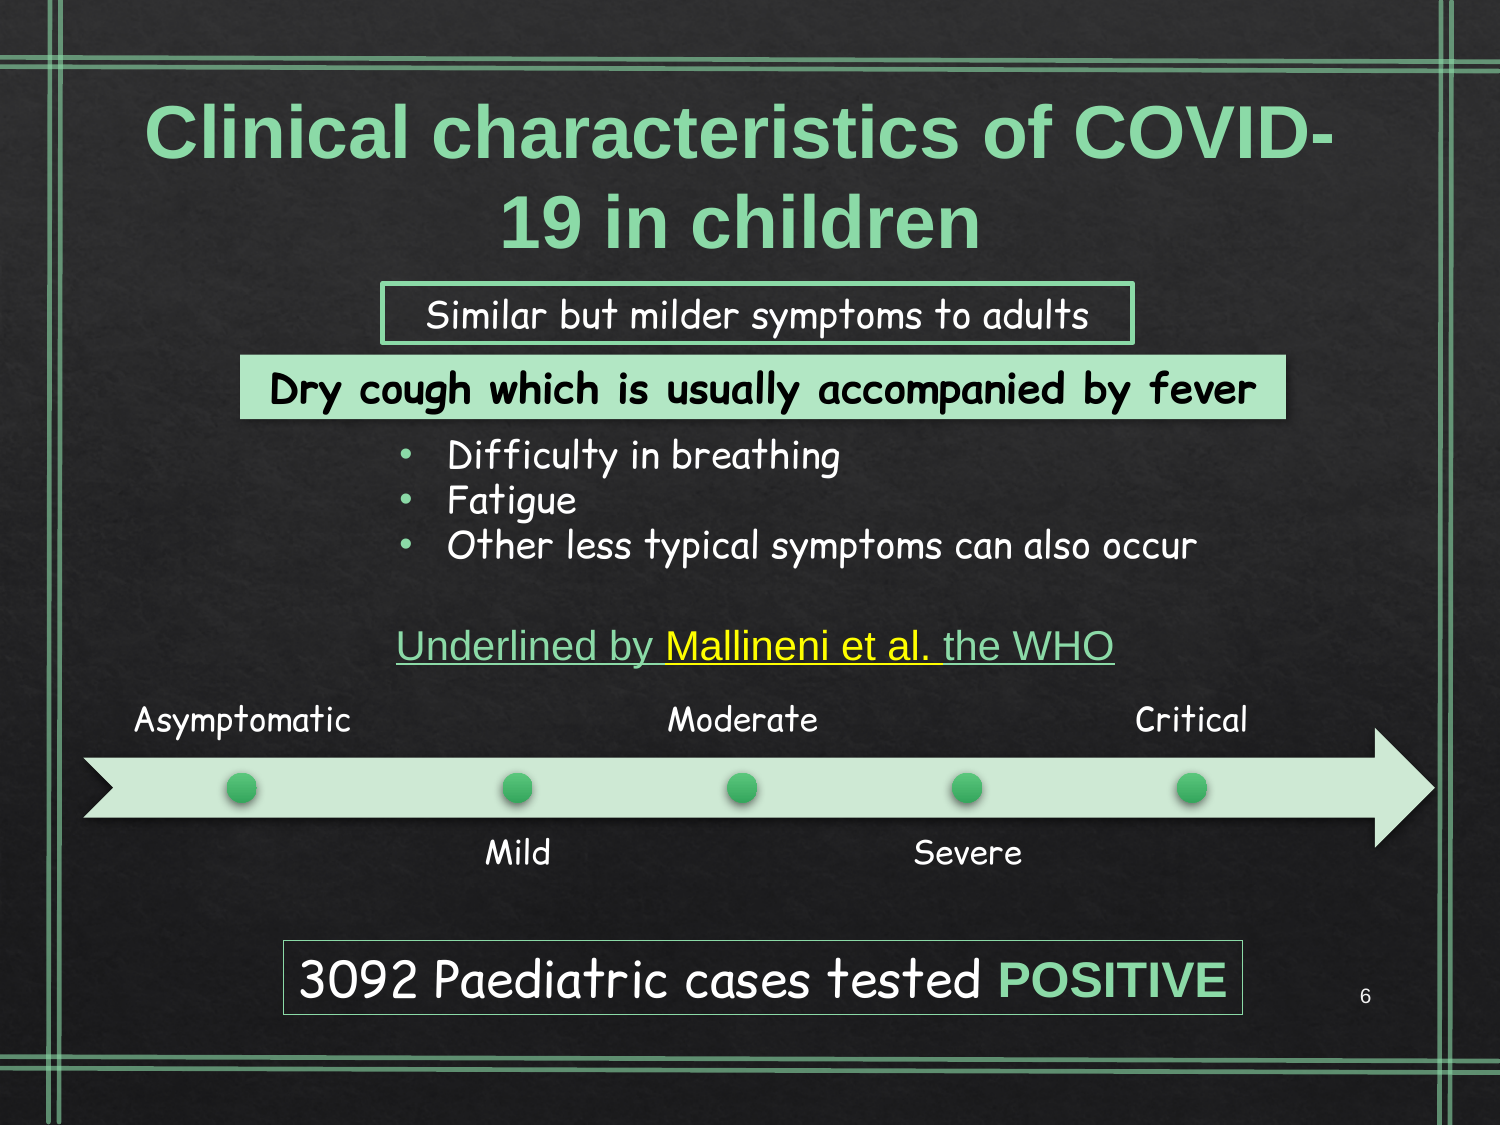

Clinical characteristics of COVID-19 in children
Similar but milder symptoms to adults
Dry cough which is usually accompanied by fever
Difficulty in breathing
Fatigue
Other less typical symptoms can also occur
Underlined by Mallineni et al. the WHO
Asymptomatic
Mild
Moderate
Severe
Critical
3092 Paediatric cases tested POSITIVE
6